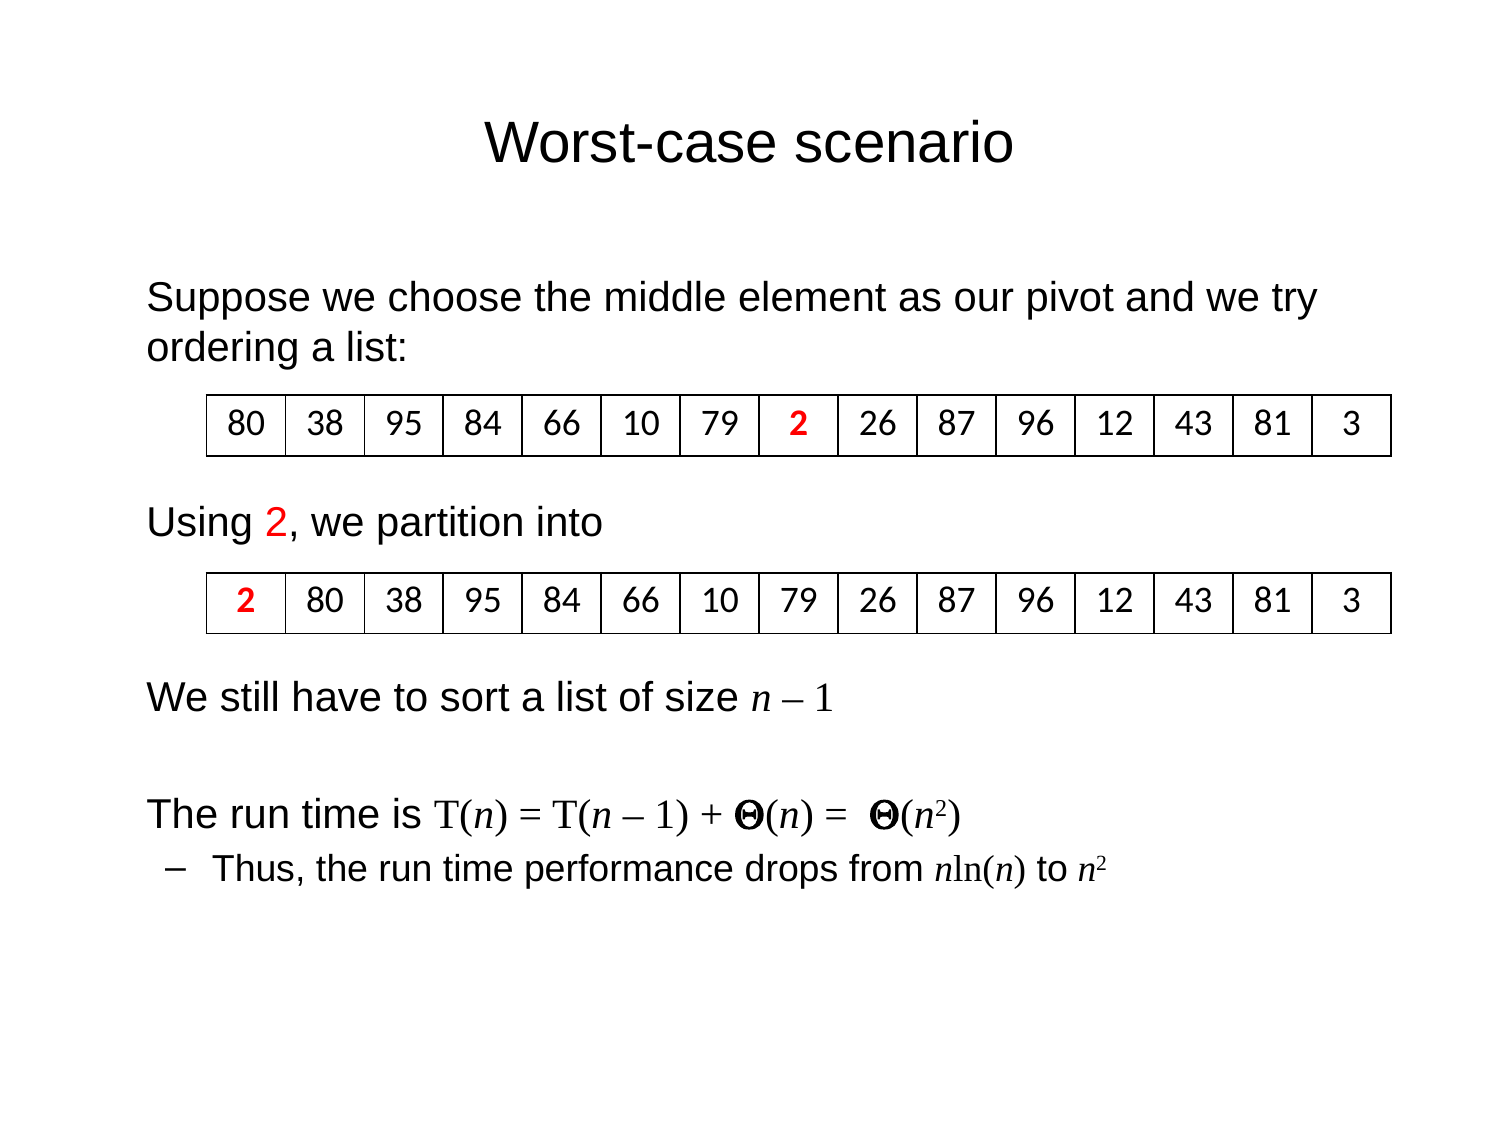

# Worst-case scenario
	Suppose we choose the middle element as our pivot and we try ordering a list:

	Using 2, we partition into

	We still have to sort a list of size n – 1

	The run time is T(n) = T(n – 1) + Θ(n) =  Θ(n2)
Thus, the run time performance drops from nln(n) to n2

| 80 | 38 | 95 | 84 | 66 | 10 | 79 | 2 | 26 | 87 | 96 | 12 | 43 | 81 | 3 |
| --- | --- | --- | --- | --- | --- | --- | --- | --- | --- | --- | --- | --- | --- | --- |
| 2 | 80 | 38 | 95 | 84 | 66 | 10 | 79 | 26 | 87 | 96 | 12 | 43 | 81 | 3 |
| --- | --- | --- | --- | --- | --- | --- | --- | --- | --- | --- | --- | --- | --- | --- |